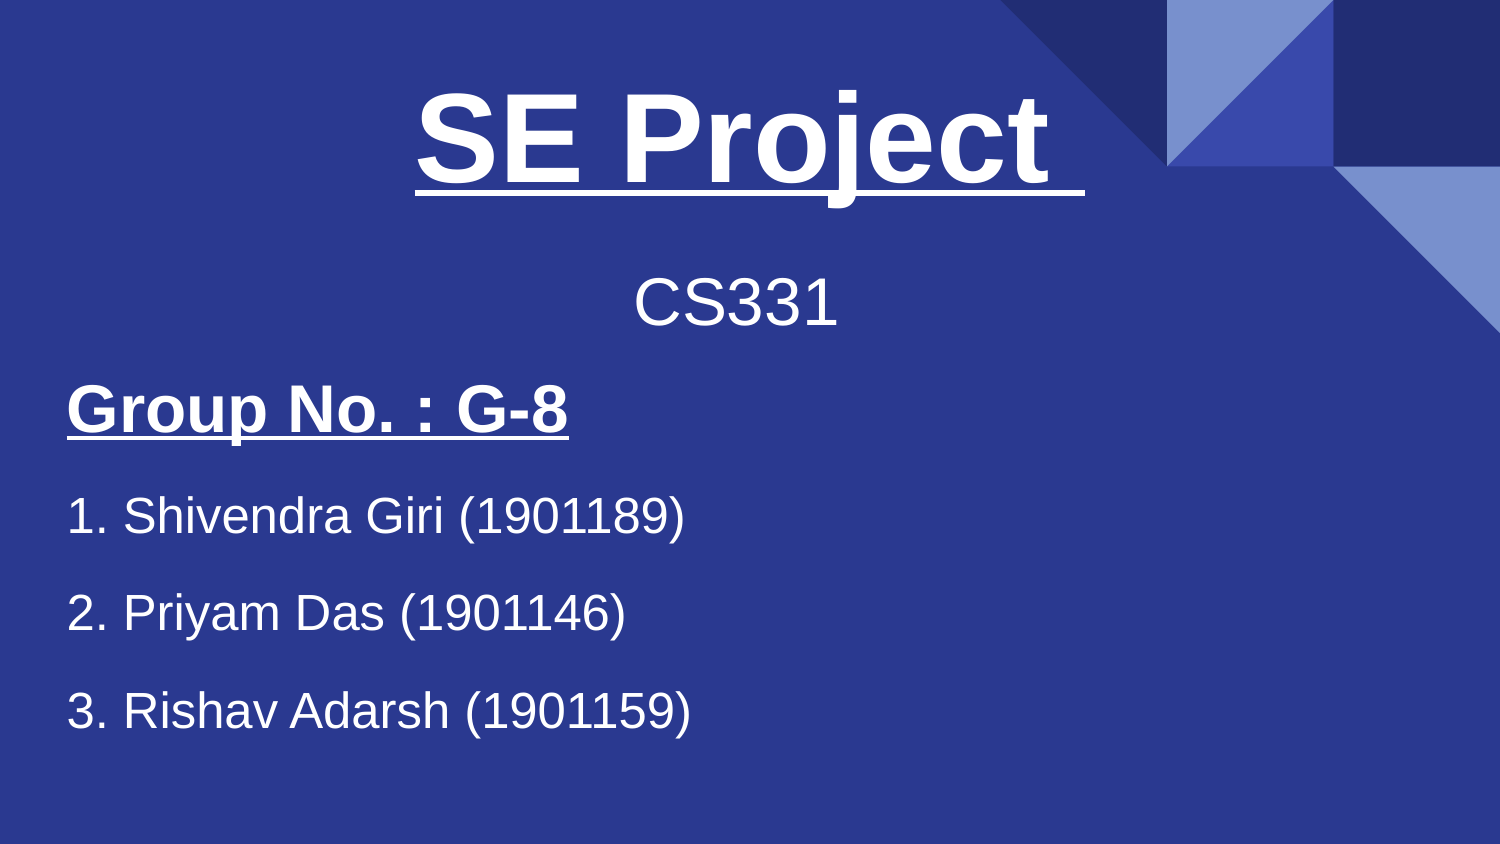

# SE Project
CS331
Group No. : G-8

1. Shivendra Giri (1901189)

2. Priyam Das (1901146)

3. Rishav Adarsh (1901159)